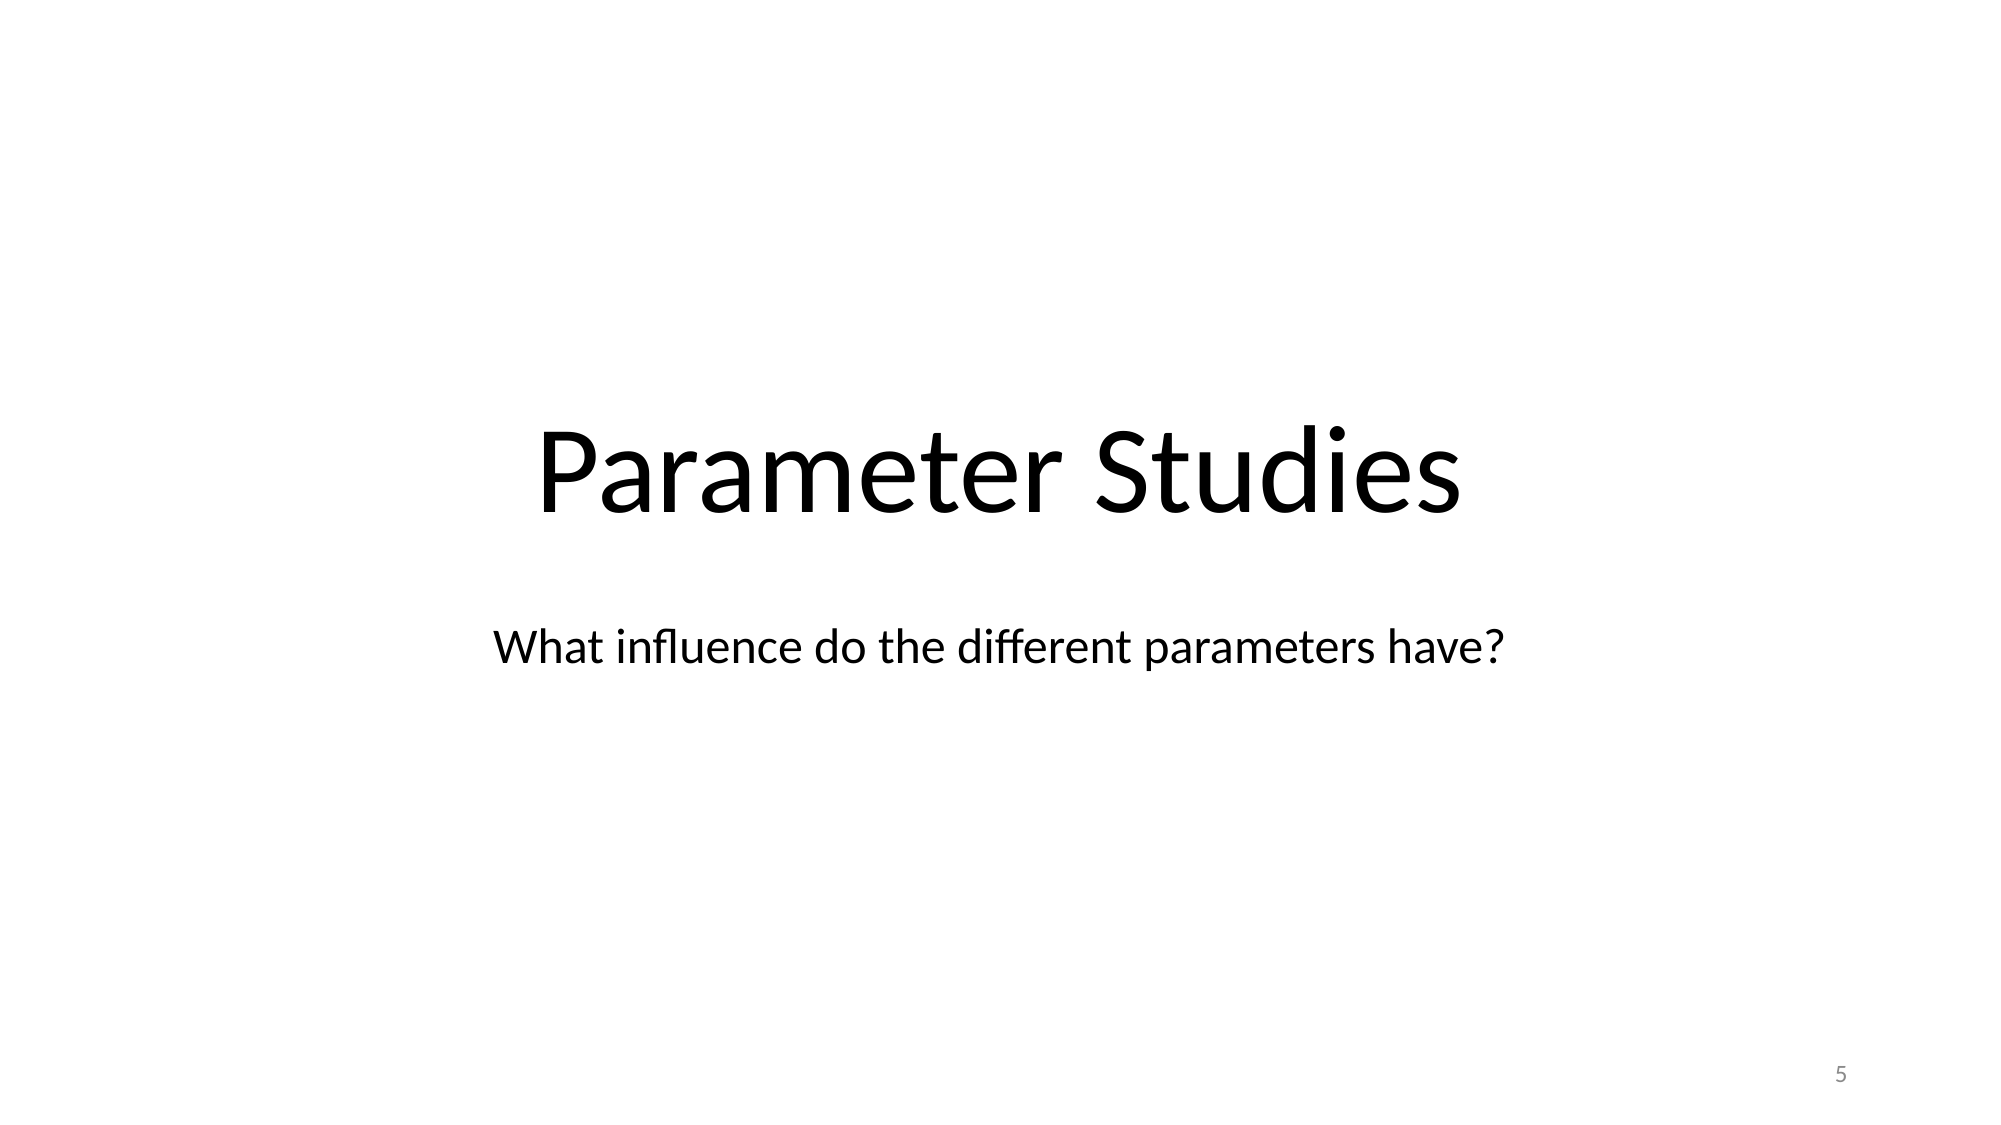

# Parameter Studies
What influence do the different parameters have?
5